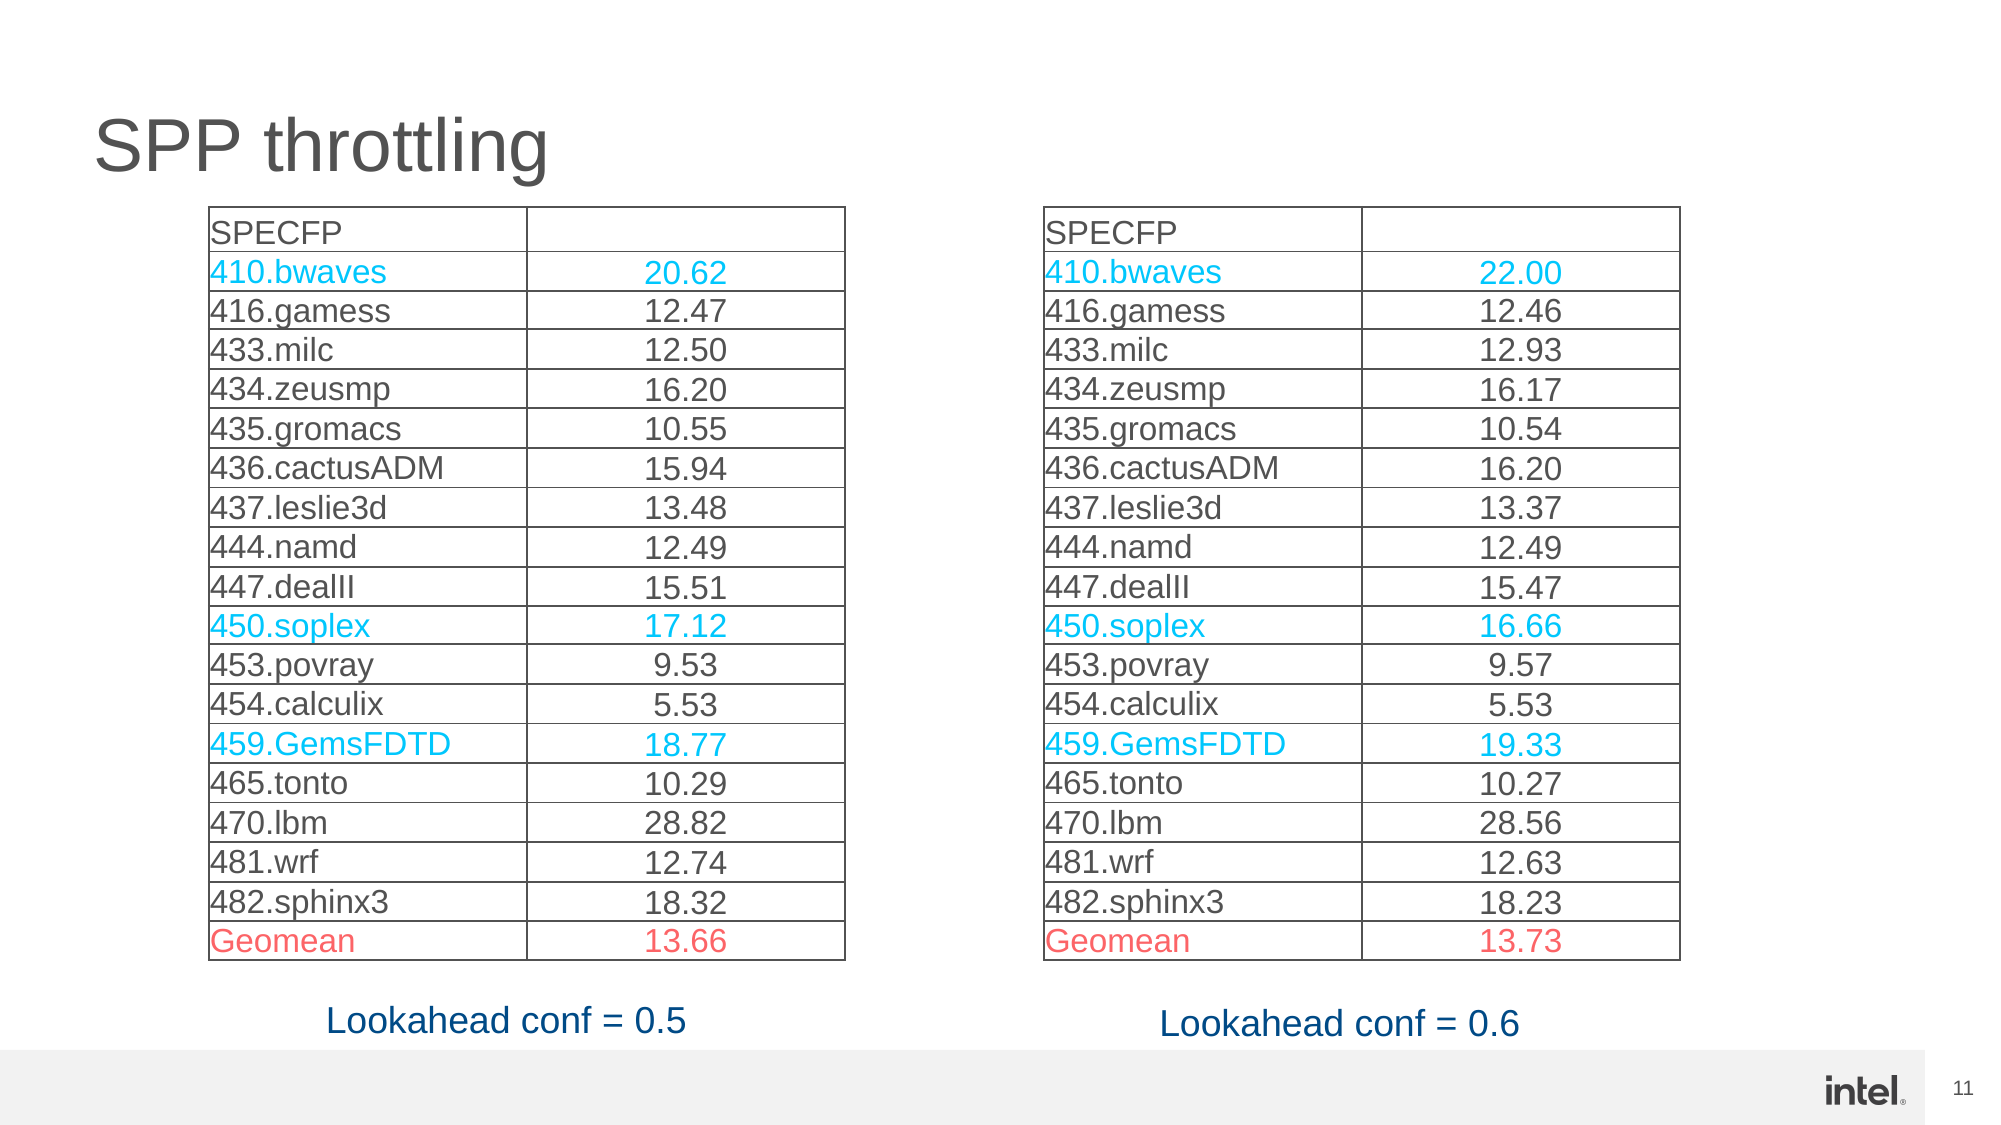

# SPP throttling
| SPECFP |  |
| --- | --- |
| 410.bwaves | 20.62 |
| 416.gamess | 12.47 |
| 433.milc | 12.50 |
| 434.zeusmp | 16.20 |
| 435.gromacs | 10.55 |
| 436.cactusADM | 15.94 |
| 437.leslie3d | 13.48 |
| 444.namd | 12.49 |
| 447.dealII | 15.51 |
| 450.soplex | 17.12 |
| 453.povray | 9.53 |
| 454.calculix | 5.53 |
| 459.GemsFDTD | 18.77 |
| 465.tonto | 10.29 |
| 470.lbm | 28.82 |
| 481.wrf | 12.74 |
| 482.sphinx3 | 18.32 |
| Geomean | 13.66 |
| SPECFP |  |
| --- | --- |
| 410.bwaves | 22.00 |
| 416.gamess | 12.46 |
| 433.milc | 12.93 |
| 434.zeusmp | 16.17 |
| 435.gromacs | 10.54 |
| 436.cactusADM | 16.20 |
| 437.leslie3d | 13.37 |
| 444.namd | 12.49 |
| 447.dealII | 15.47 |
| 450.soplex | 16.66 |
| 453.povray | 9.57 |
| 454.calculix | 5.53 |
| 459.GemsFDTD | 19.33 |
| 465.tonto | 10.27 |
| 470.lbm | 28.56 |
| 481.wrf | 12.63 |
| 482.sphinx3 | 18.23 |
| Geomean | 13.73 |
Lookahead conf = 0.5
Lookahead conf = 0.6